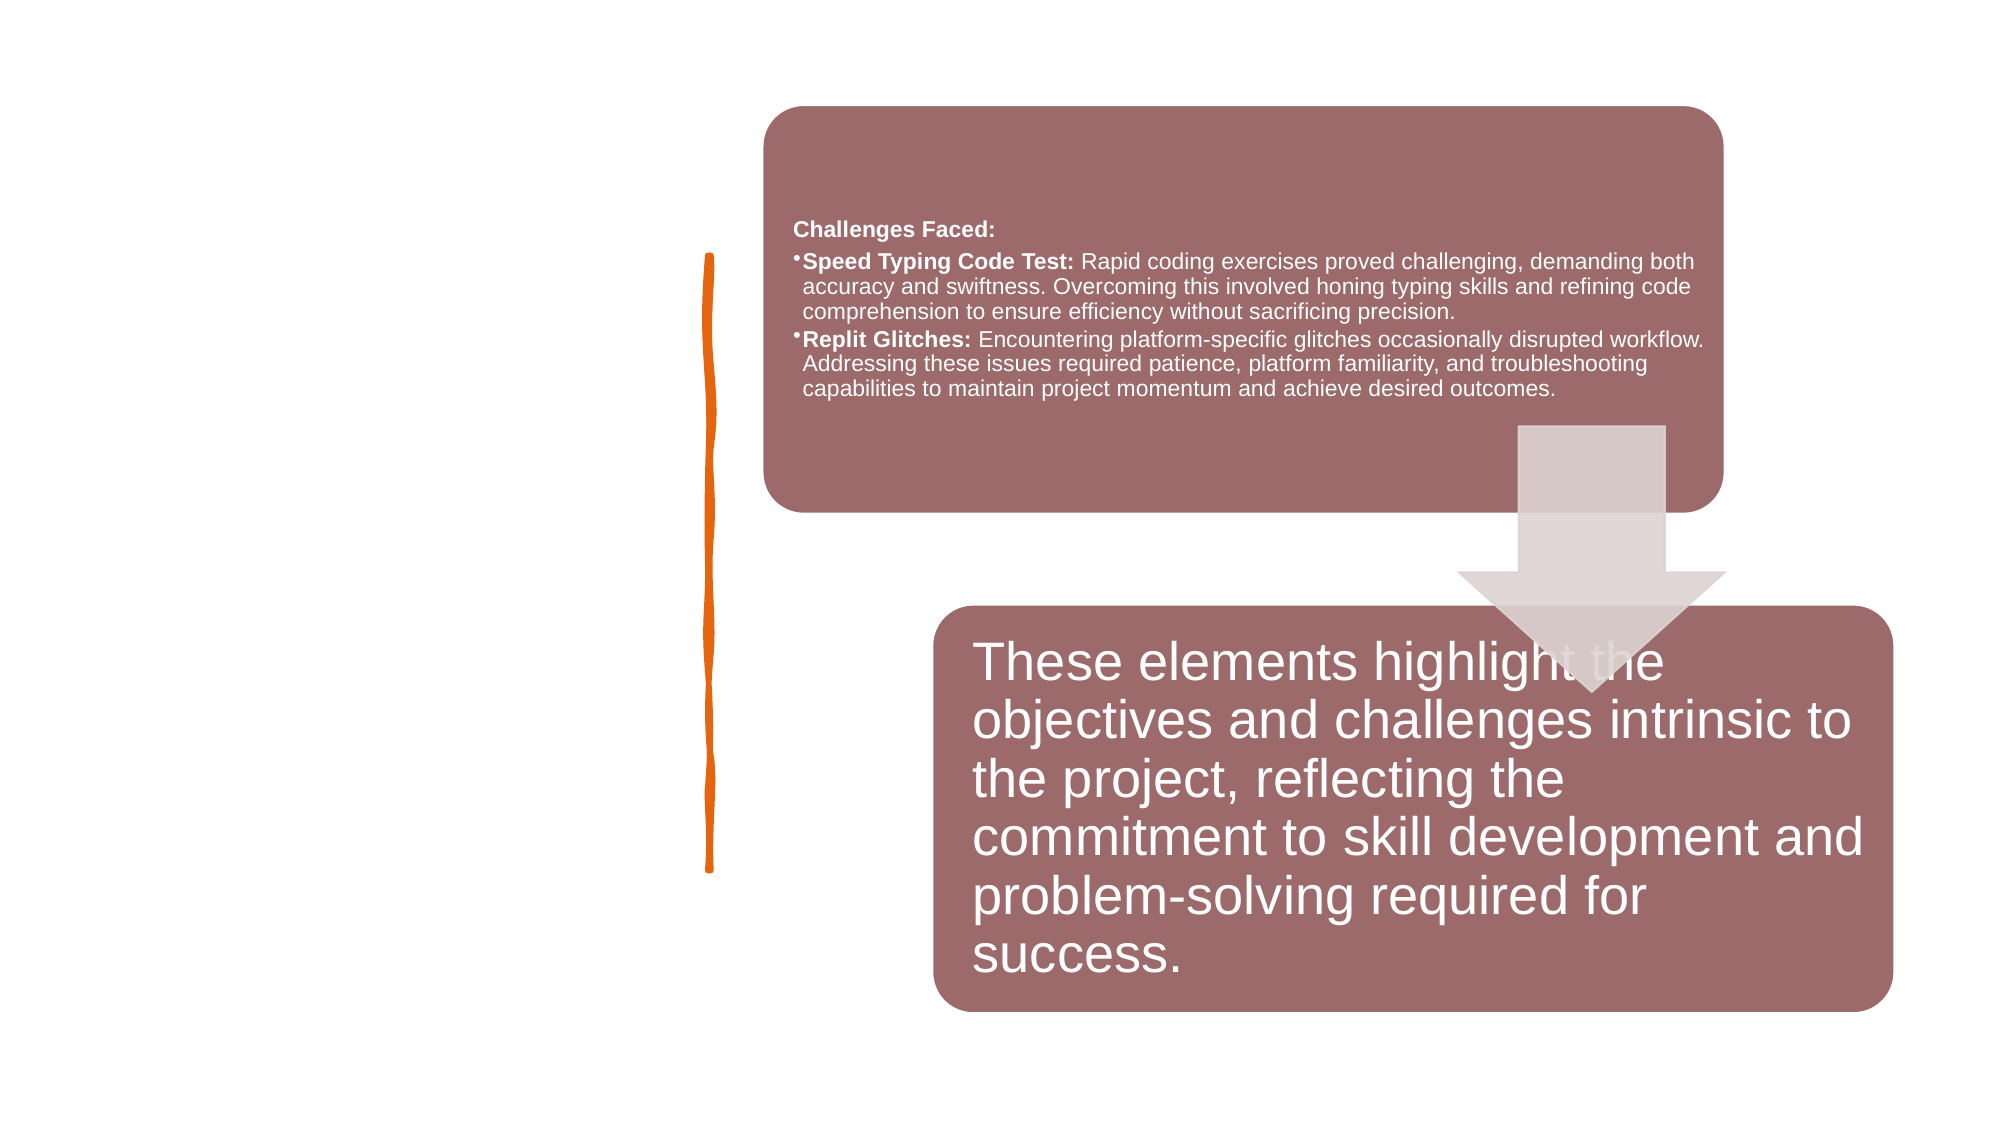

Challenges Faced:
Speed Typing Code Test: Rapid coding exercises proved challenging, demanding both accuracy and swiftness. Overcoming this involved honing typing skills and refining code comprehension to ensure efficiency without sacrificing precision.
Replit Glitches: Encountering platform-specific glitches occasionally disrupted workflow. Addressing these issues required patience, platform familiarity, and troubleshooting capabilities to maintain project momentum and achieve desired outcomes.
These elements highlight the objectives and challenges intrinsic to the project, reflecting the commitment to skill development and problem-solving required for success.